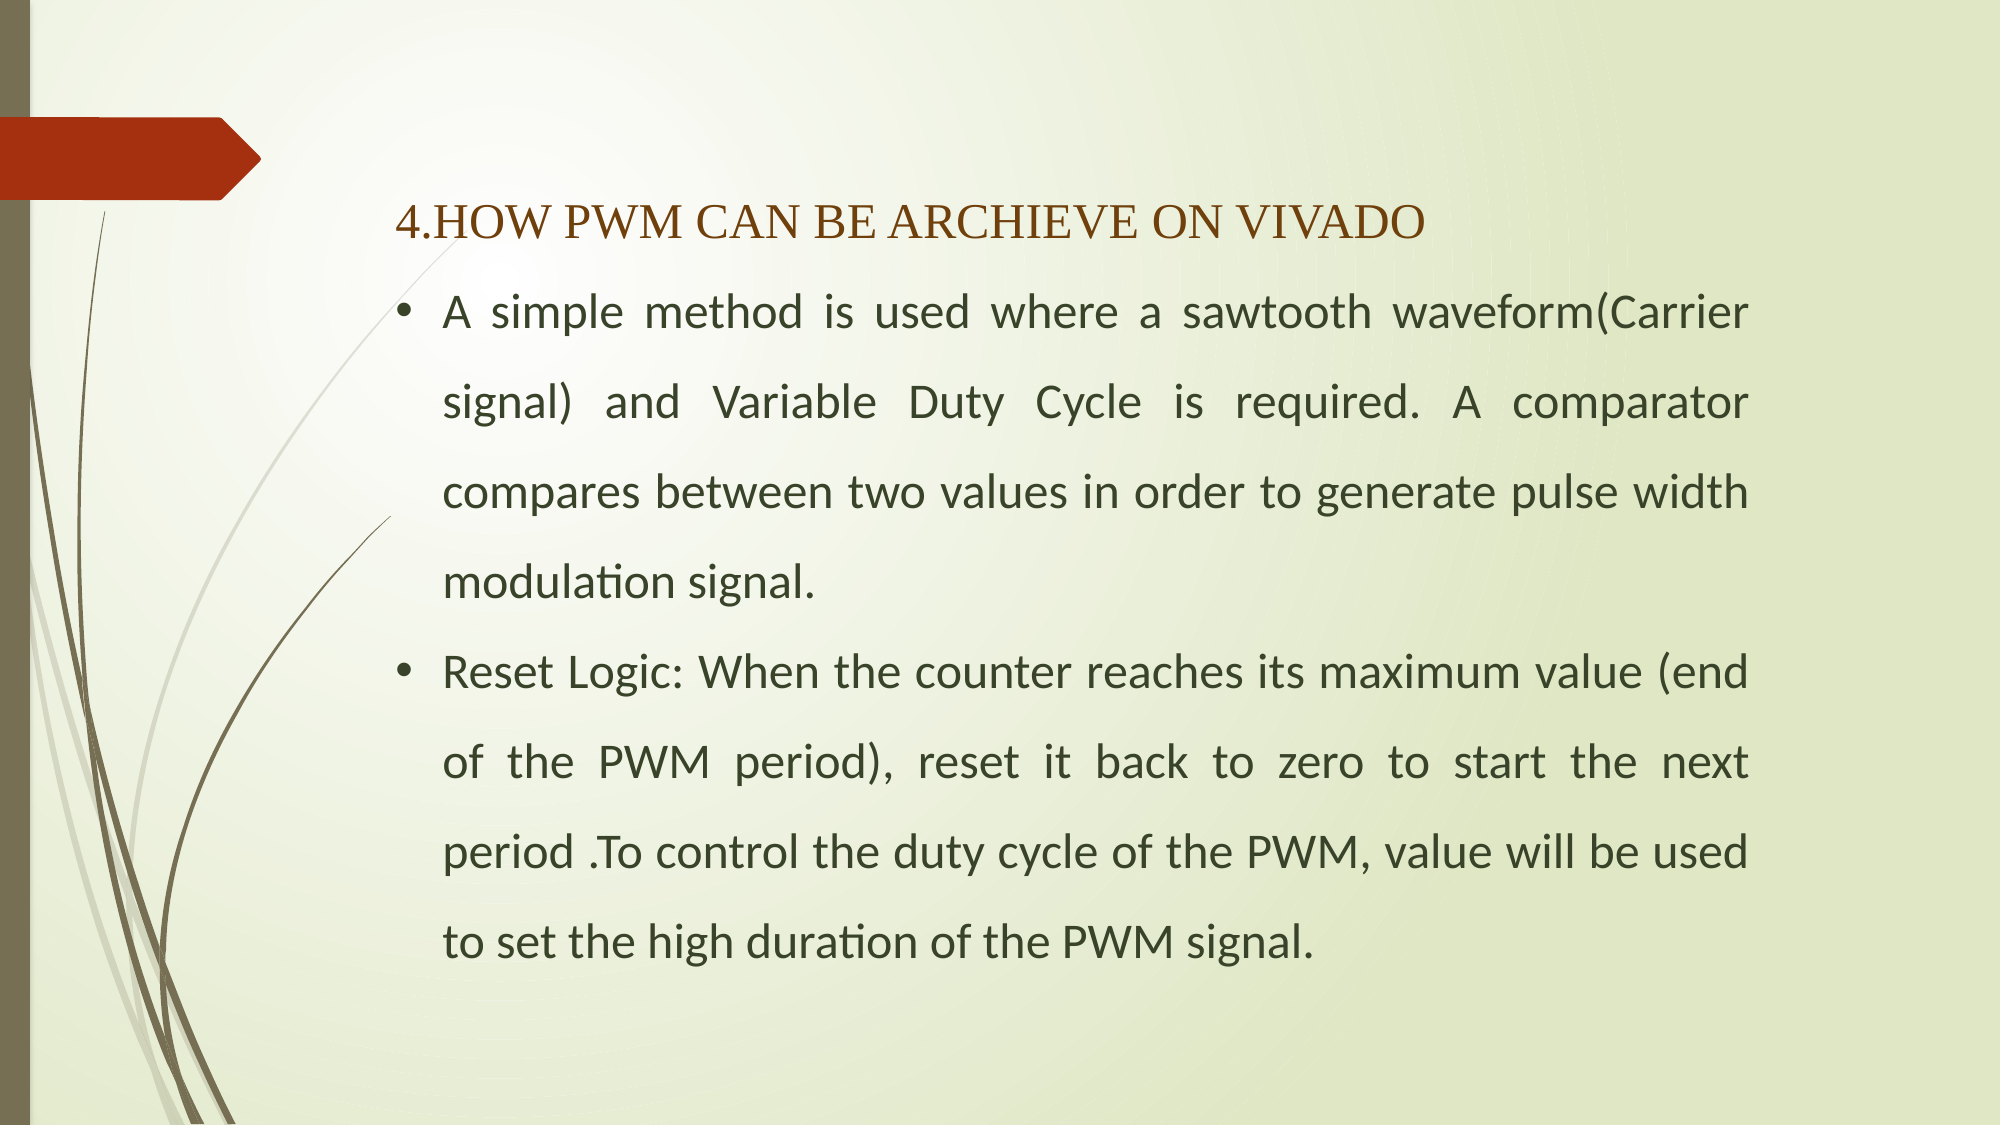

4.HOW PWM CAN BE ARCHIEVE ON VIVADO
A simple method is used where a sawtooth waveform(Carrier signal) and Variable Duty Cycle is required. A comparator compares between two values in order to generate pulse width modulation signal.
Reset Logic: When the counter reaches its maximum value (end of the PWM period), reset it back to zero to start the next period .To control the duty cycle of the PWM, value will be used to set the high duration of the PWM signal.